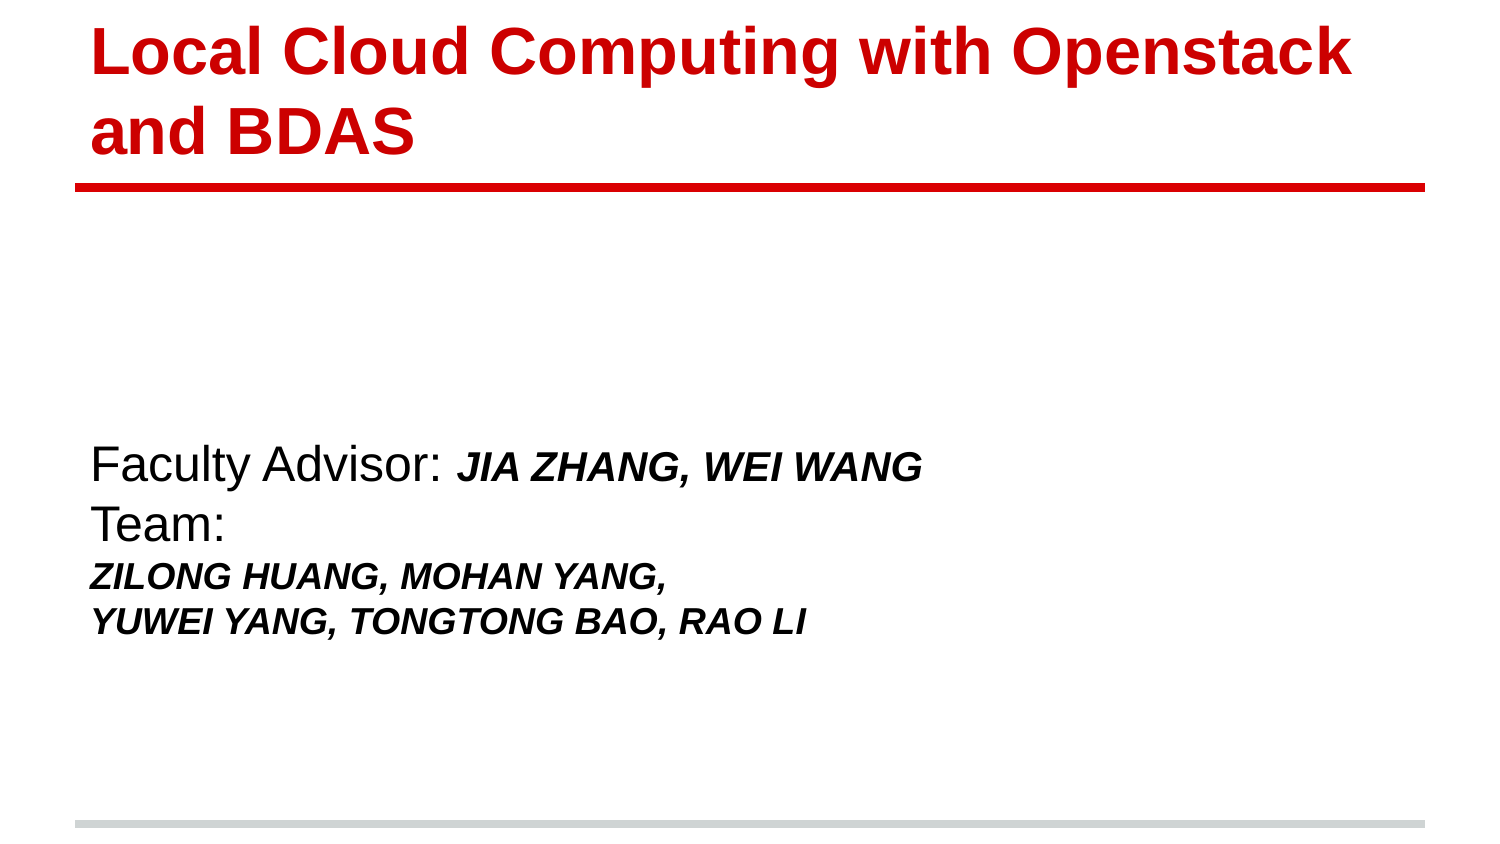

# Local Cloud Computing with Openstack and BDAS

Faculty Advisor: JIA ZHANG, WEI WANG
Team:
ZILONG HUANG, MOHAN YANG,
YUWEI YANG, TONGTONG BAO, RAO LI